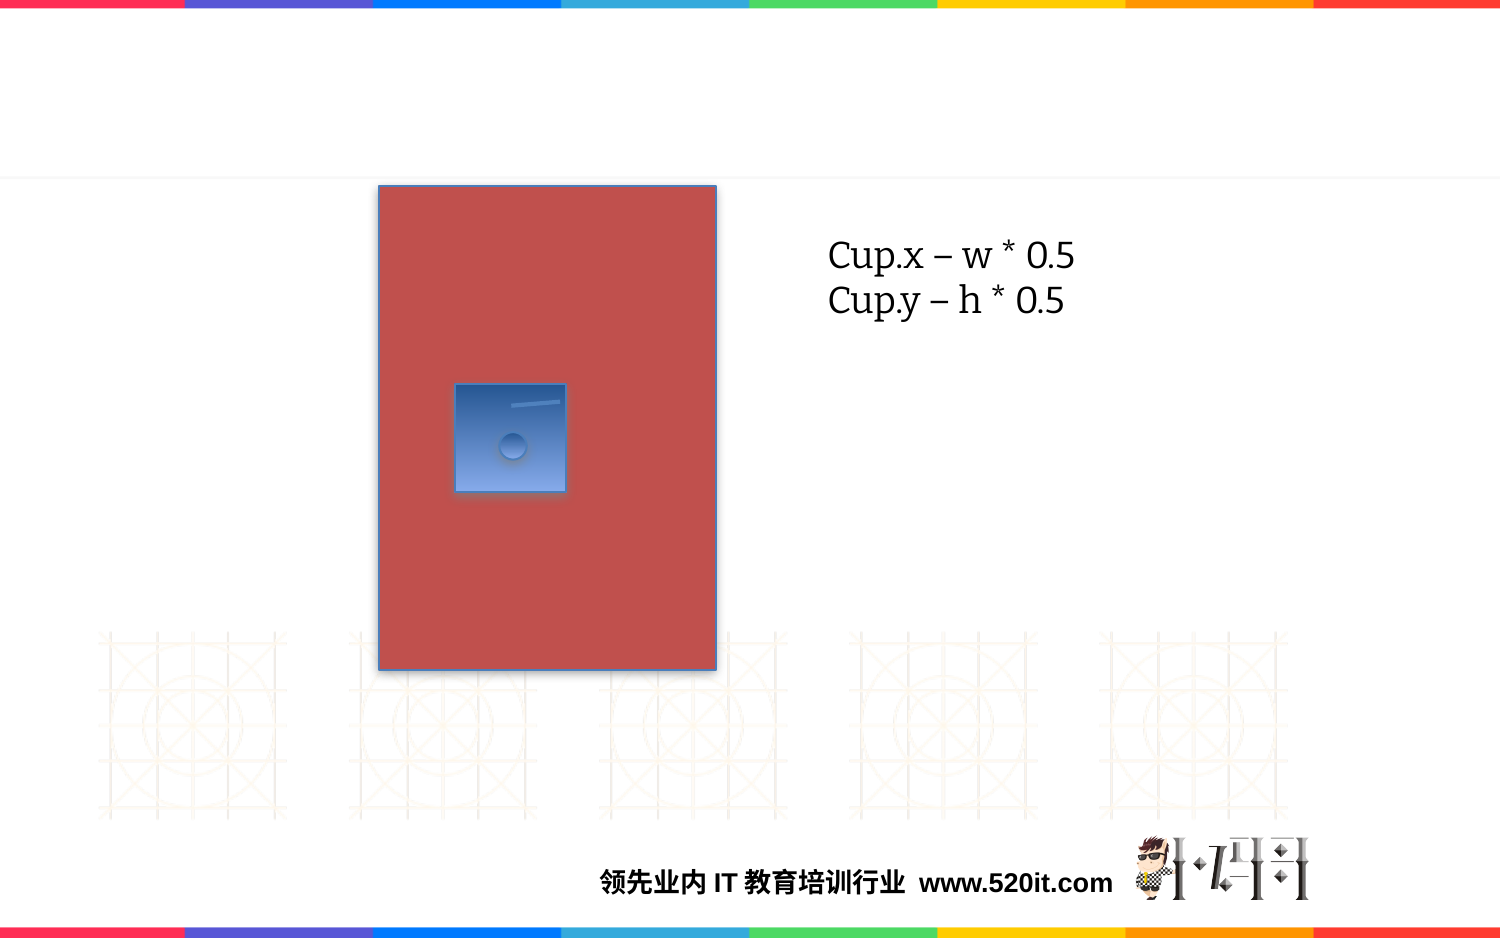

Cup.x – w * 0.5
Cup.y – h * 0.5